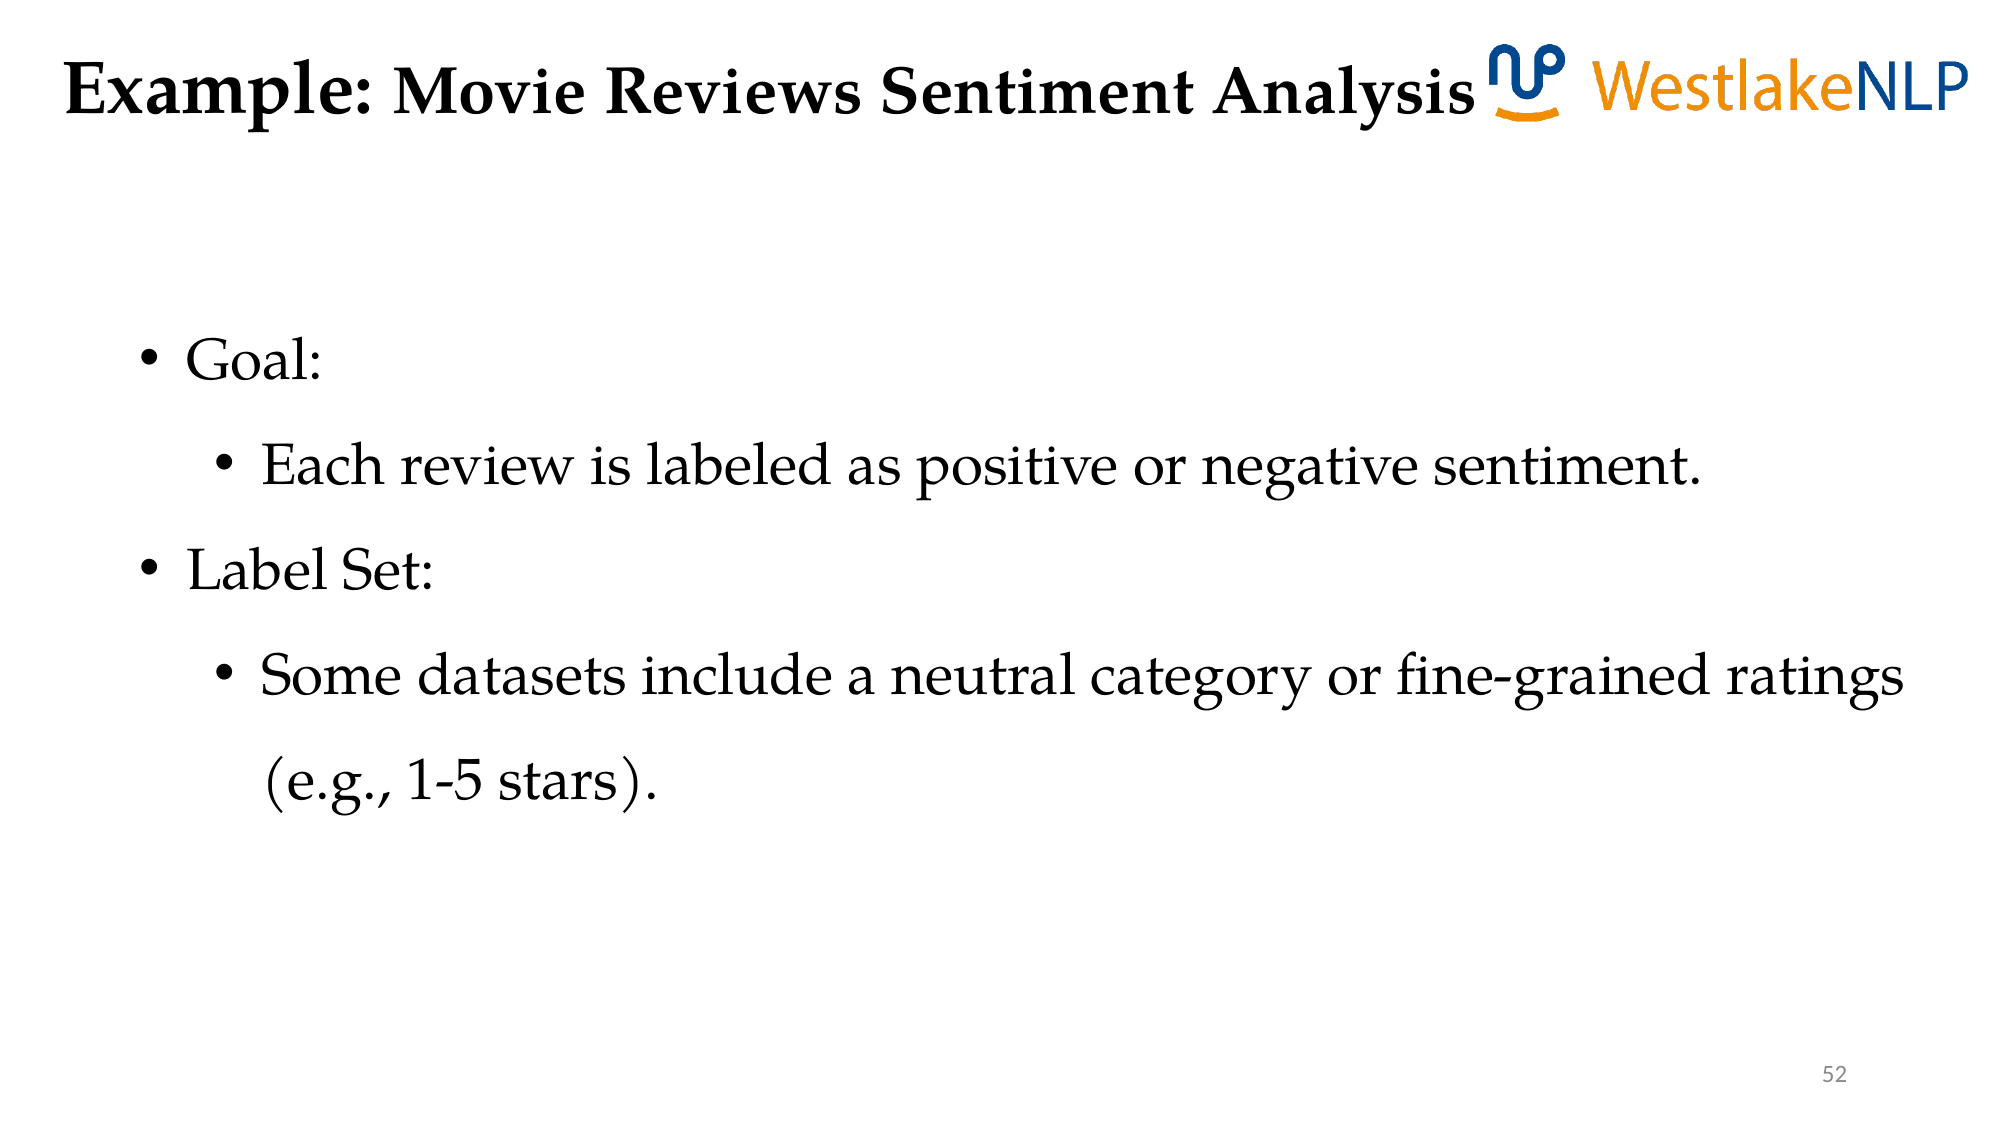

Example: Movie Reviews Sentiment Analysis
Goal:
Each review is labeled as positive or negative sentiment.
Label Set:
Some datasets include a neutral category or fine-grained ratings (e.g., 1-5 stars).
52